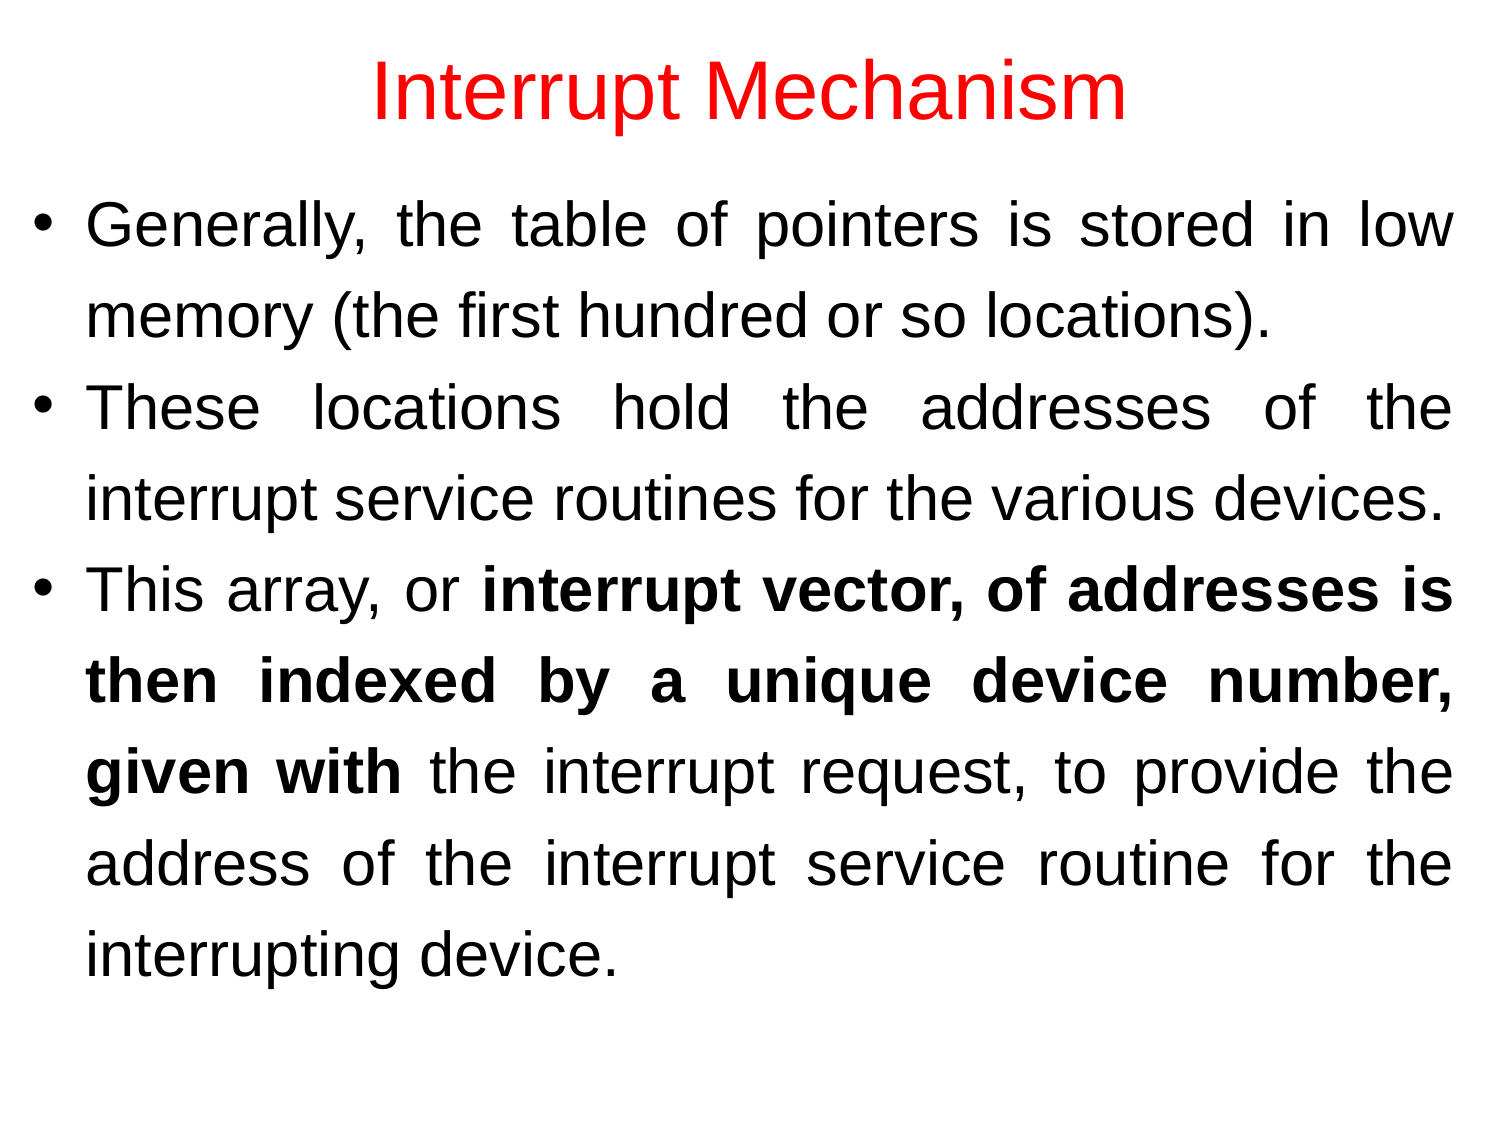

Interrupt Mechanism
Generally, the table of pointers is stored in low memory (the first hundred or so locations).
These locations hold the addresses of the interrupt service routines for the various devices.
This array, or interrupt vector, of addresses is then indexed by a unique device number, given with the interrupt request, to provide the address of the interrupt service routine for the interrupting device.